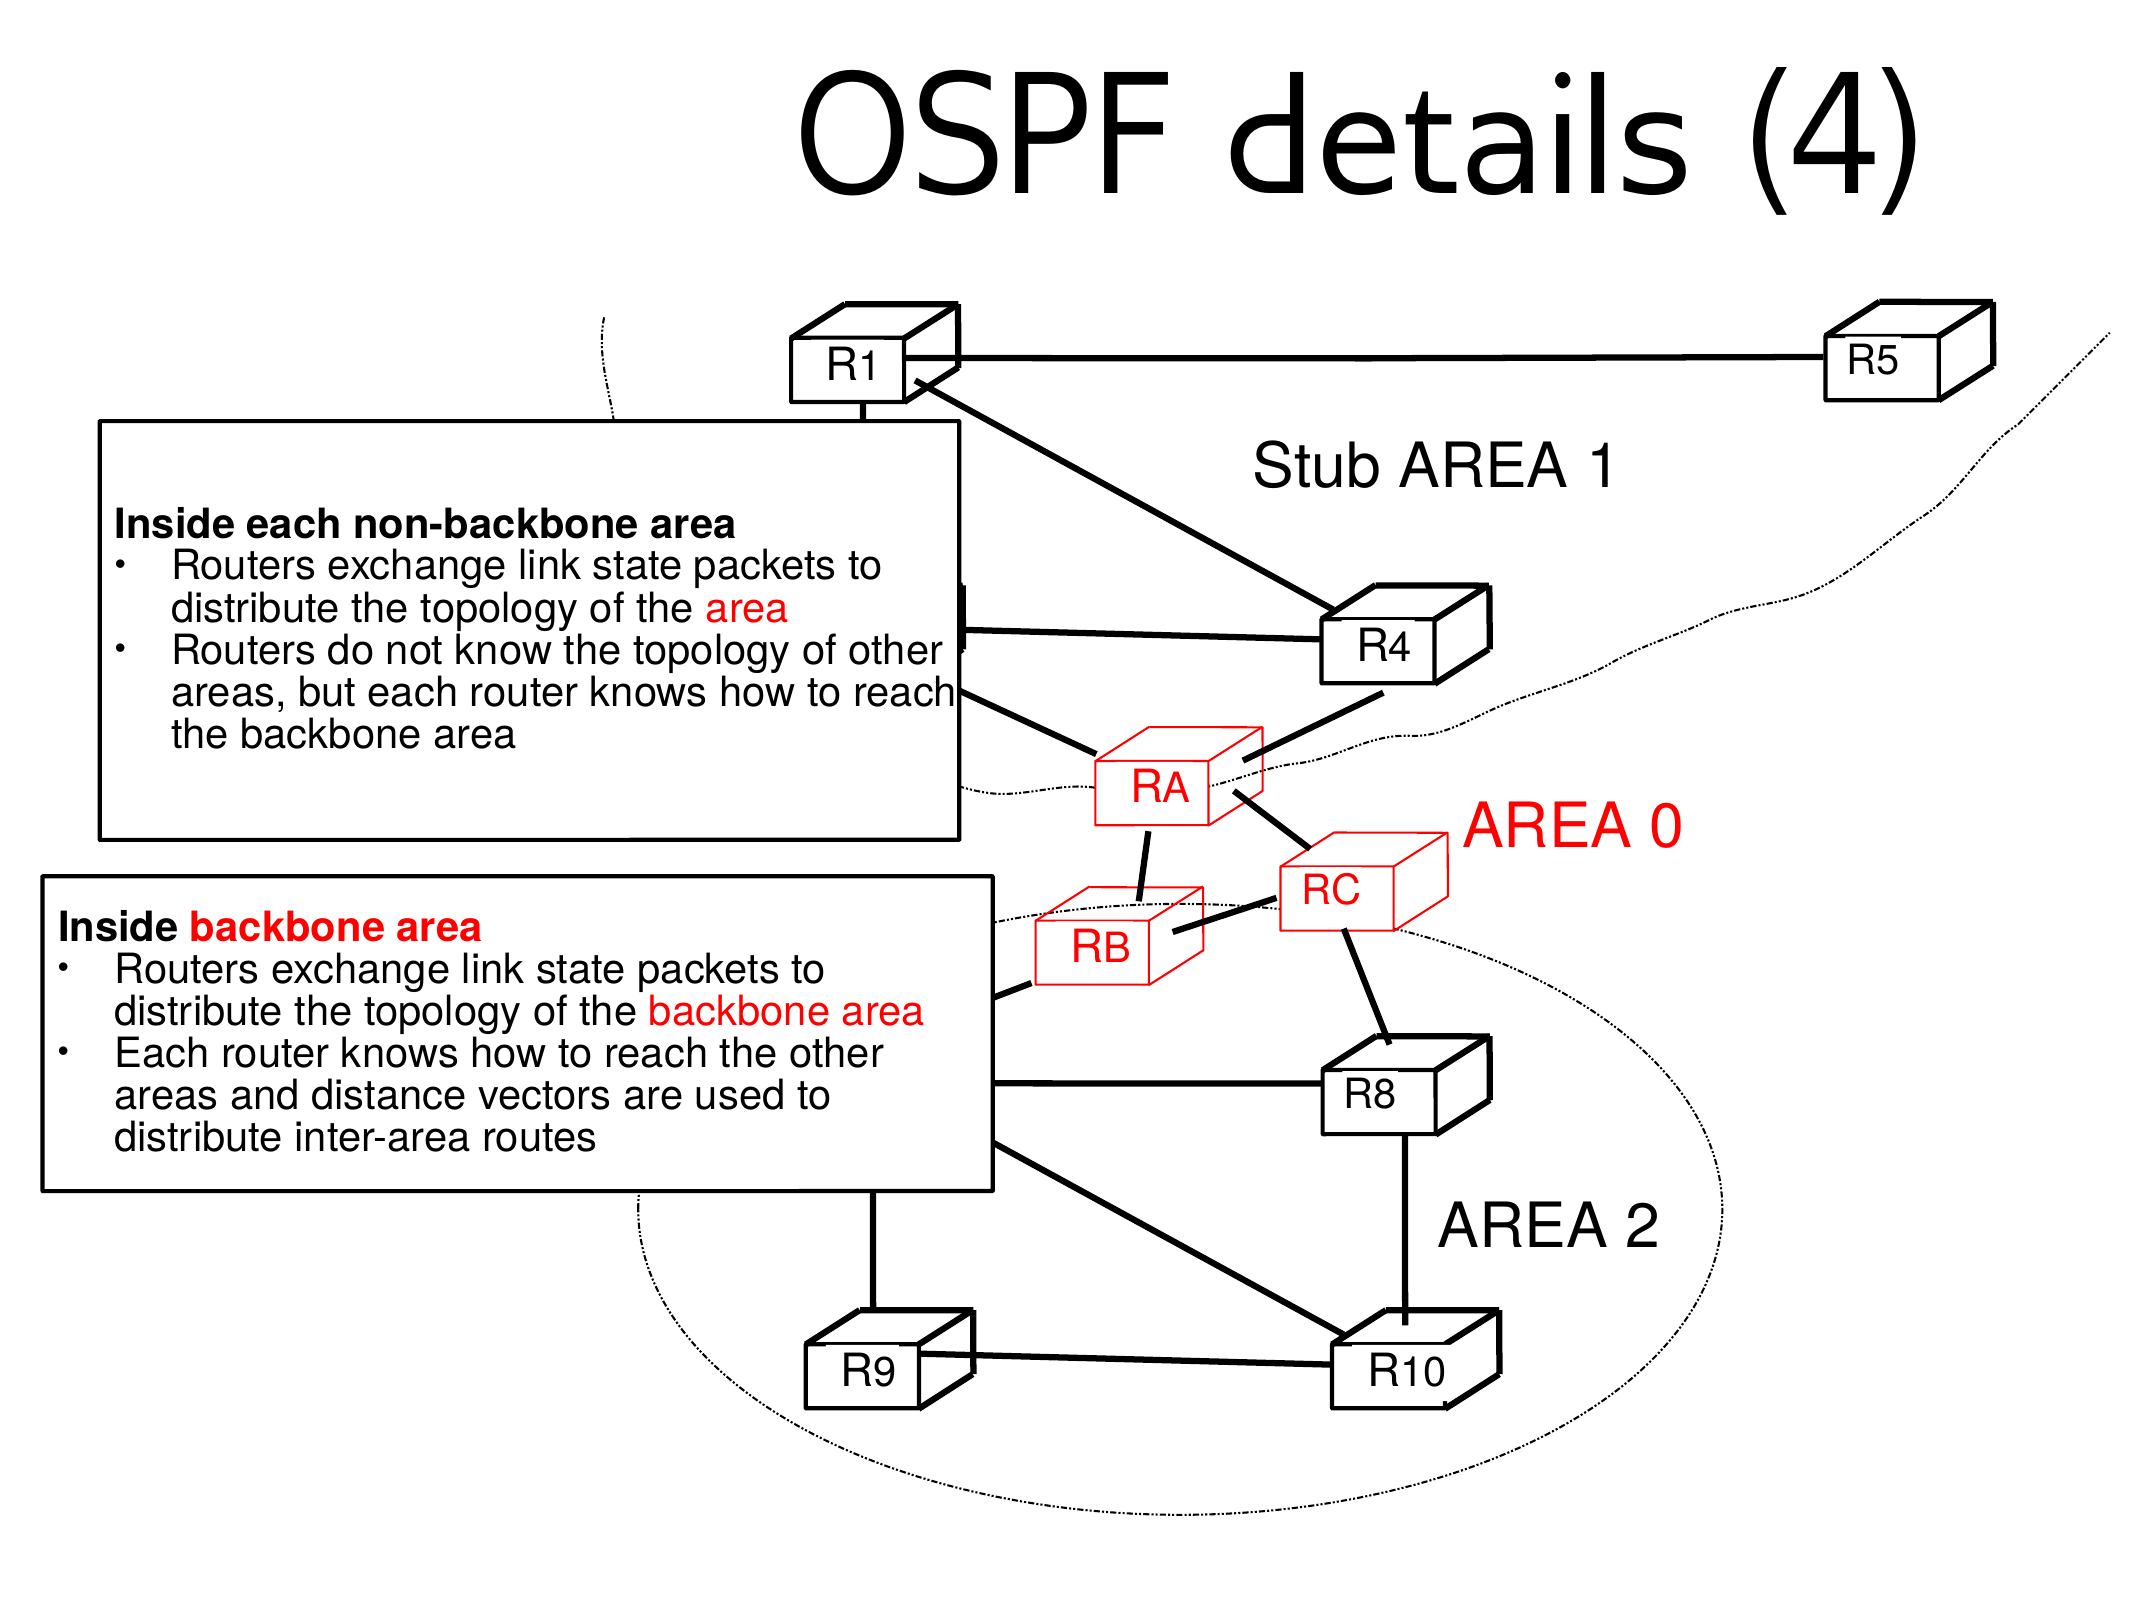

# OSPF details (4)

R5

 R1

C

Inside each non-backbone area
Routers exchange link state packets to distribute the topology of the area
Routers do not know the topology of other areas, but each router knows how to reach the backbone area
Stub AREA 1

 R3

 R4

D
E

 RA

AREA 0

RC

Inside backbone area
Routers exchange link state packets to distribute the topology of the backbone area
Each router knows how to reach the other areas and distance vectors are used to distribute inter-area routes

 RB

 R7

R8

AREA 2

 R9

 R10

D
E